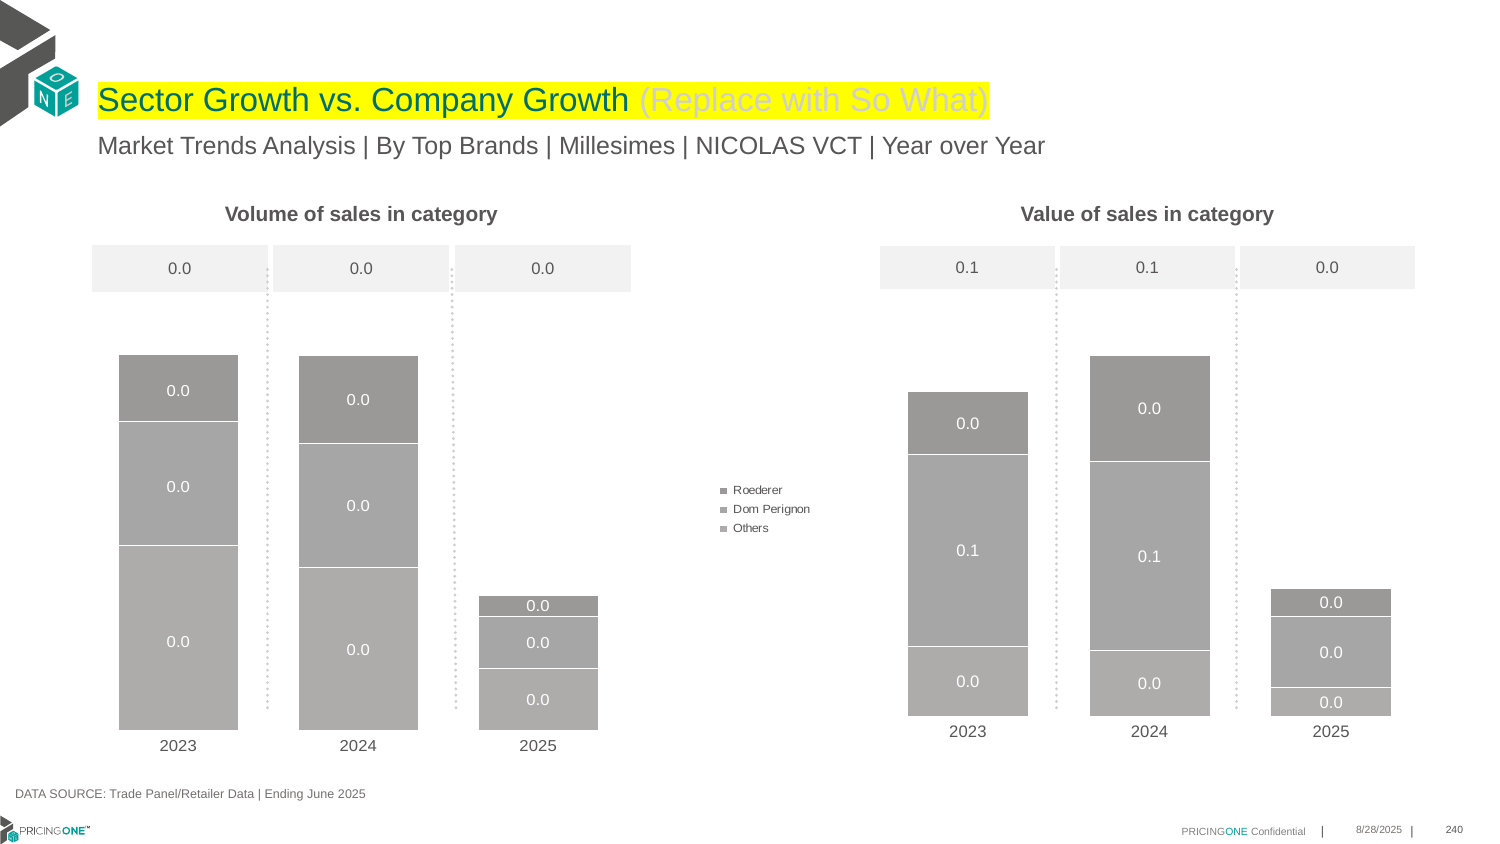

# Sector Growth vs. Company Growth (Replace with So What)
Market Trends Analysis | By Top Brands | Millesimes | NICOLAS VCT | Year over Year
| Value of sales in category |  |  |
| --- | --- | --- |
| 0.1 | 0.1 | 0.0 |
| Volume of sales in category |  |  |
| --- | --- | --- |
| 0.0 | 0.0 | 0.0 |

### Chart

| Category | Others | Dom Perignon | Roederer |
|---|---|---|---|
| 2023 | 0.026659 | 0.073209 | 0.024247 |
| 2024 | 0.02487 | 0.072265 | 0.040744 |
| 2025 | 0.010774 | 0.027252 | 0.010671 |

### Chart

| Category | Others | Dom Perignon | Roederer |
|---|---|---|---|
| 2023 | 0.000299 | 0.0002 | 0.000109 |
| 2024 | 0.000263 | 0.000201 | 0.000141 |
| 2025 | 0.0001 | 8.4e-05 | 3.5e-05 |
DATA SOURCE: Trade Panel/Retailer Data | Ending June 2025

8/28/2025
240